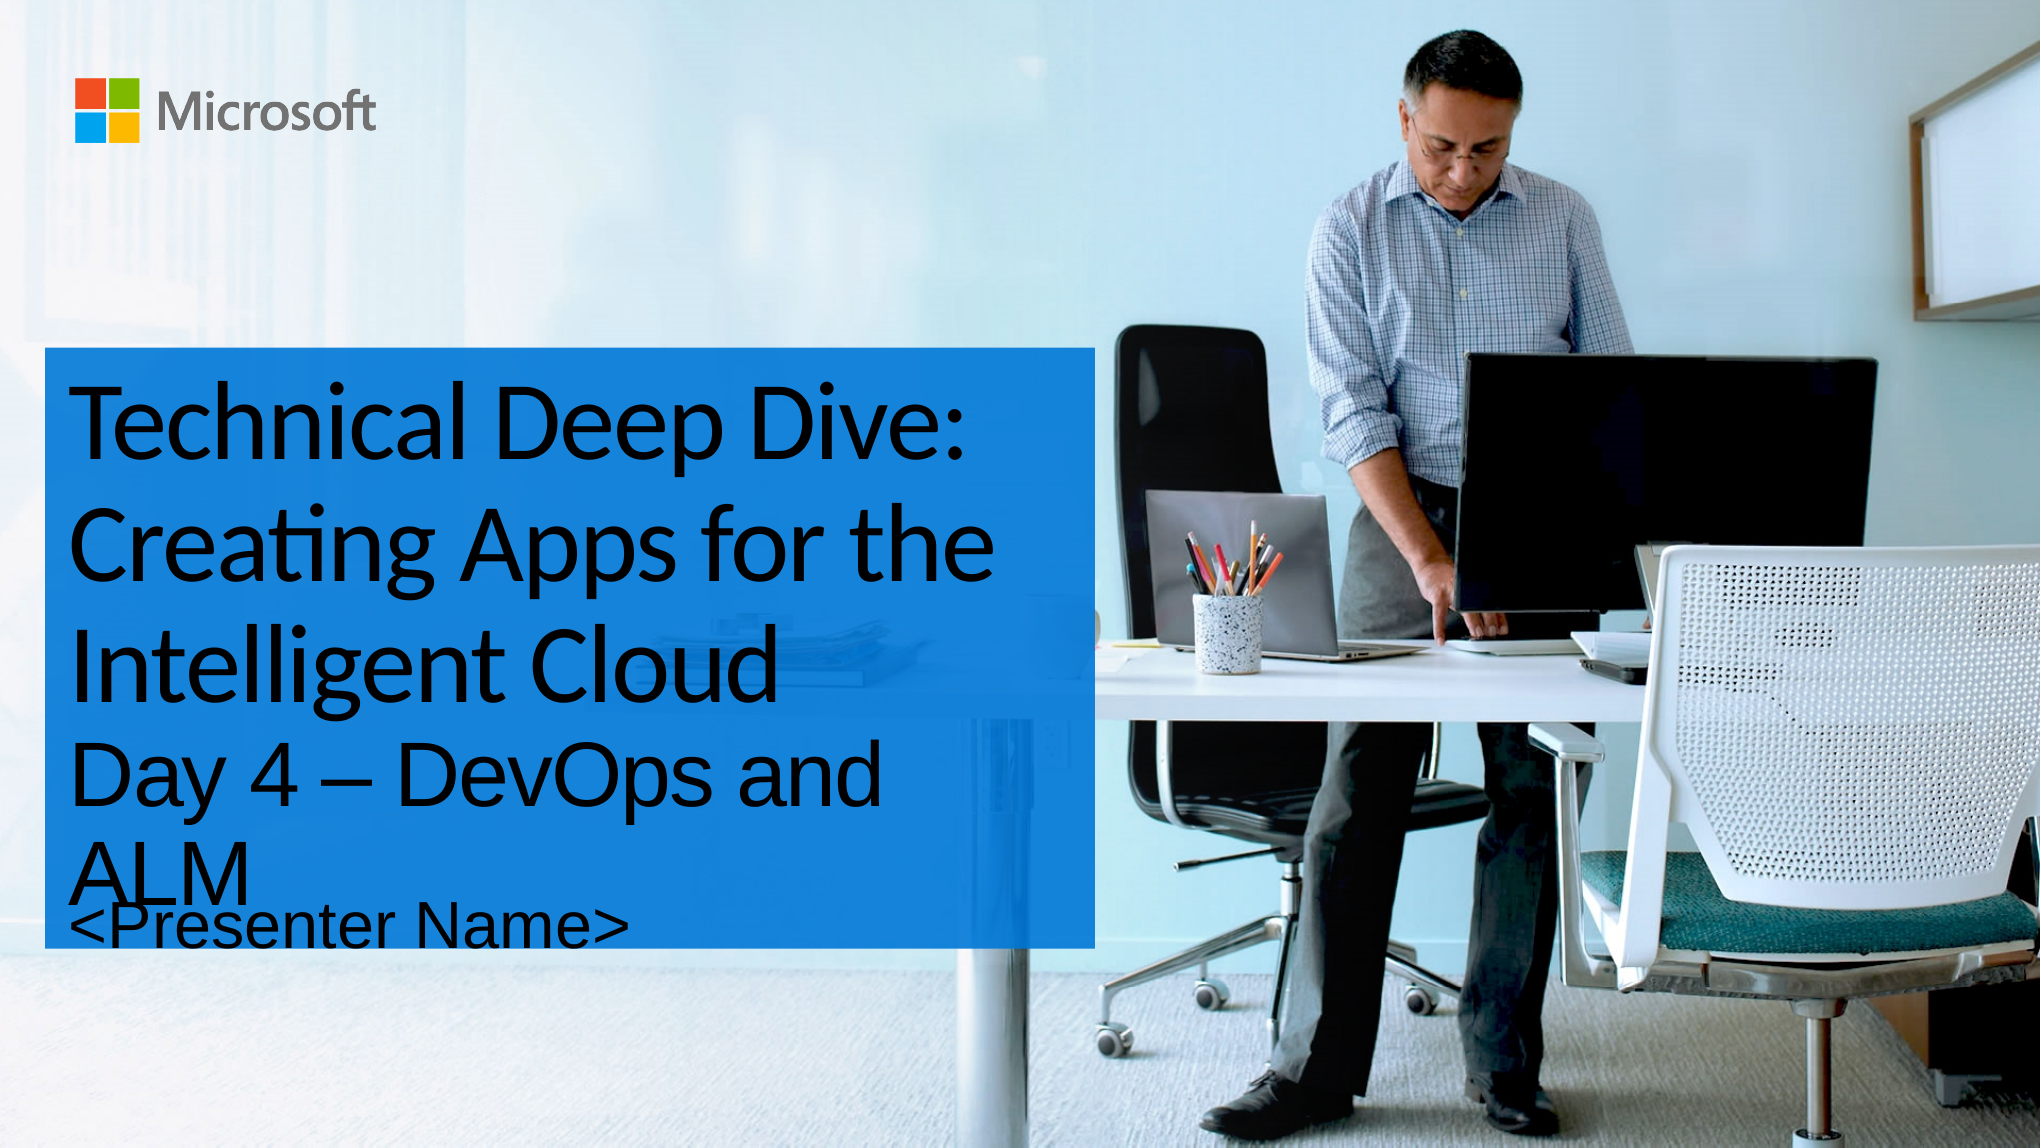

# Technical Deep Dive: Creating Apps for the Intelligent Cloud  Day 4 – DevOps and ALM

<Presenter Name>